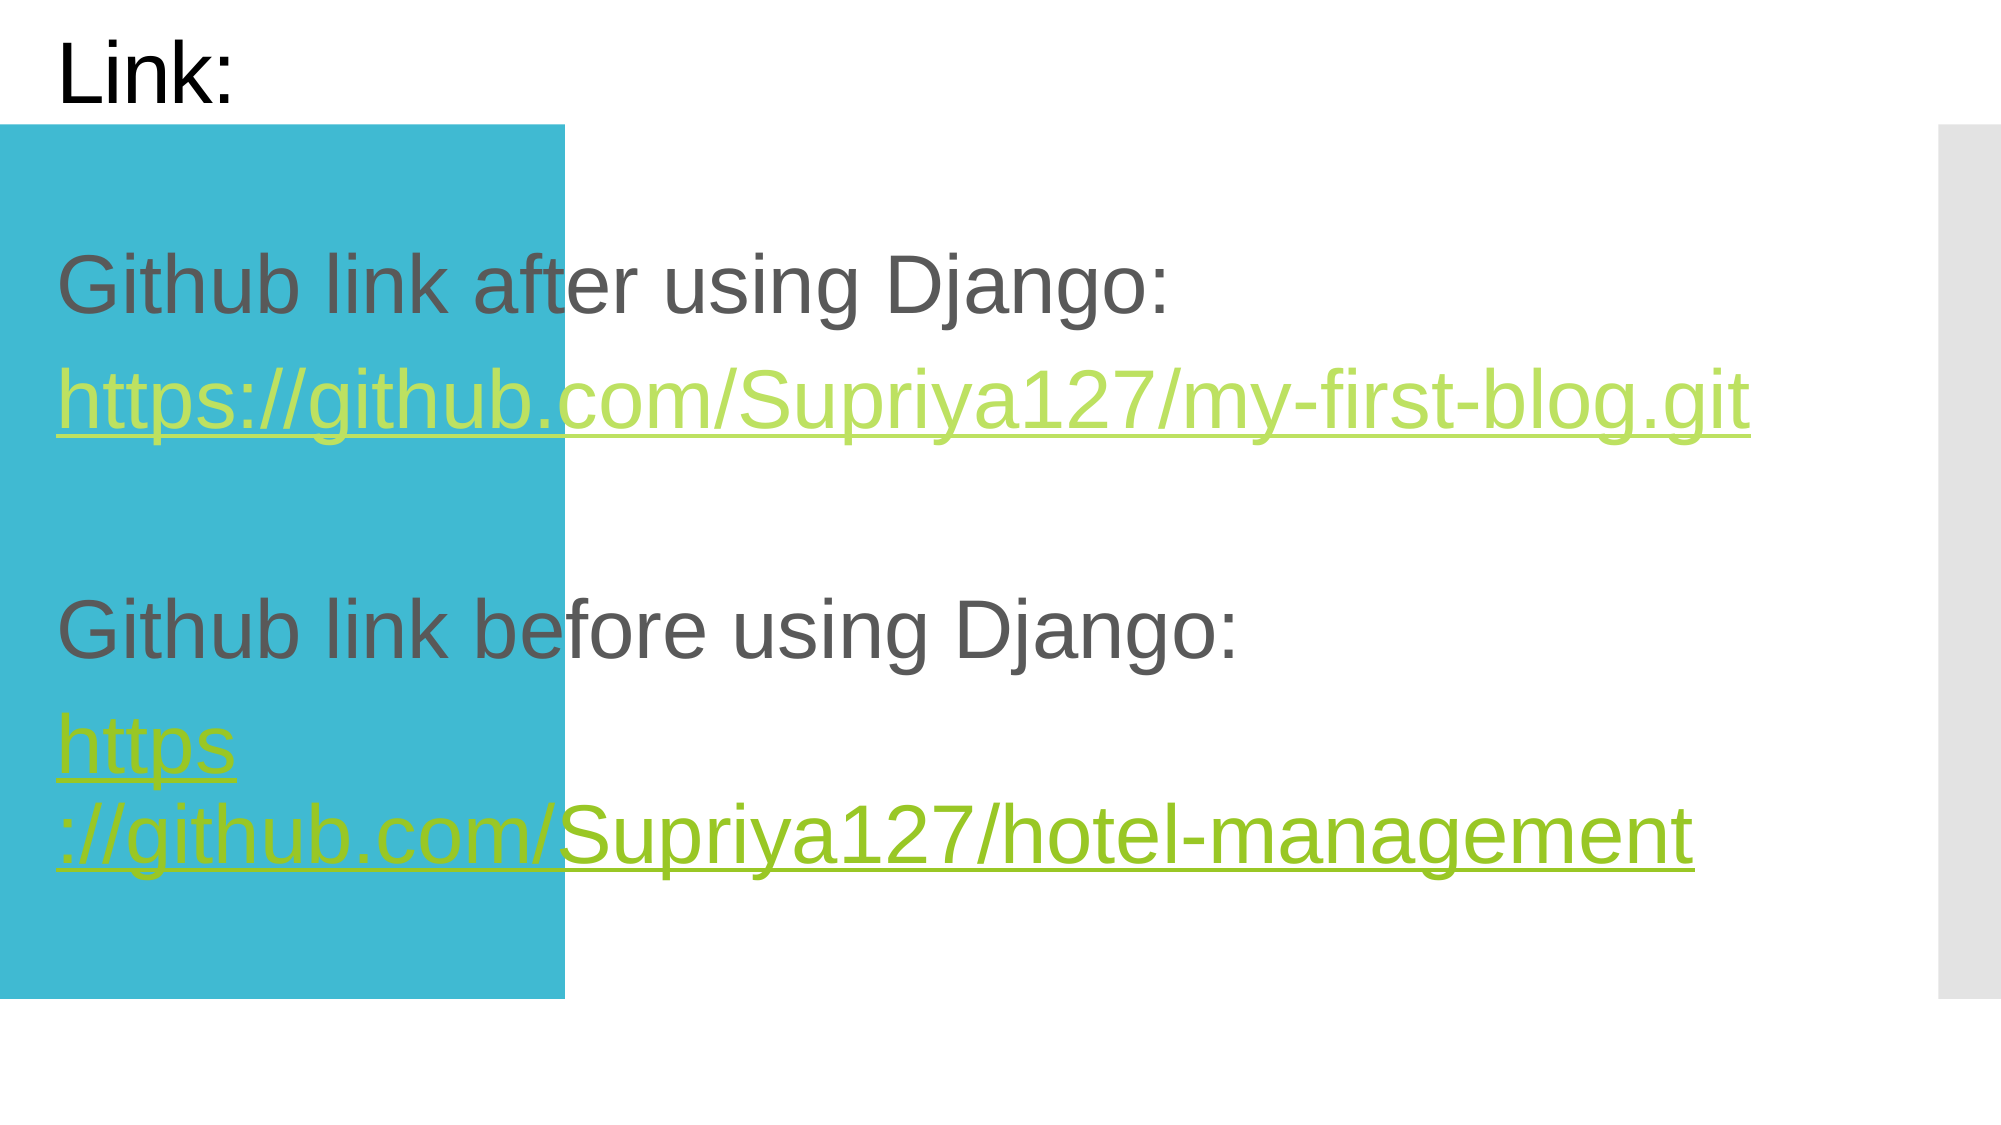

# Link:
Github link after using Django:
https://github.com/Supriya127/my-first-blog.git

Github link before using Django:
https://github.com/Supriya127/hotel-management